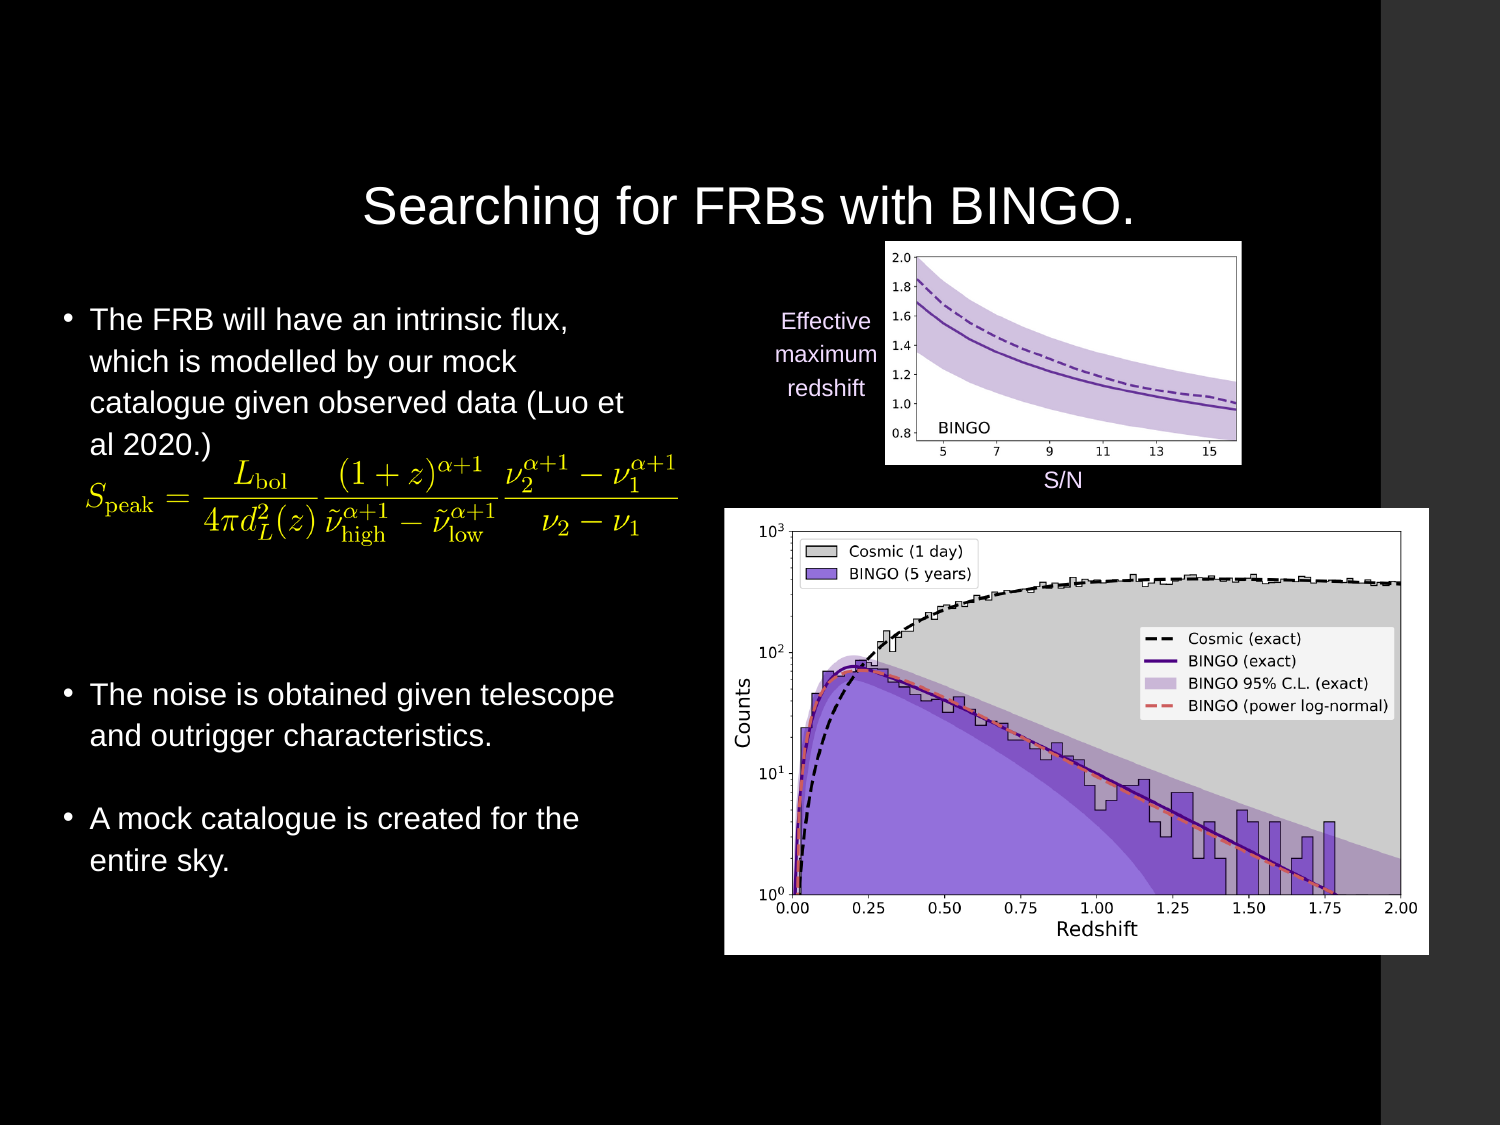

Searching for FRBs with BINGO.

The FRB will have an intrinsic flux, which is modelled by our mock catalogue given observed data (Luo et al 2020.)

The noise is obtained given telescope and outrigger characteristics.

A mock catalogue is created for the entire sky.
Effective maximum redshift

S/N